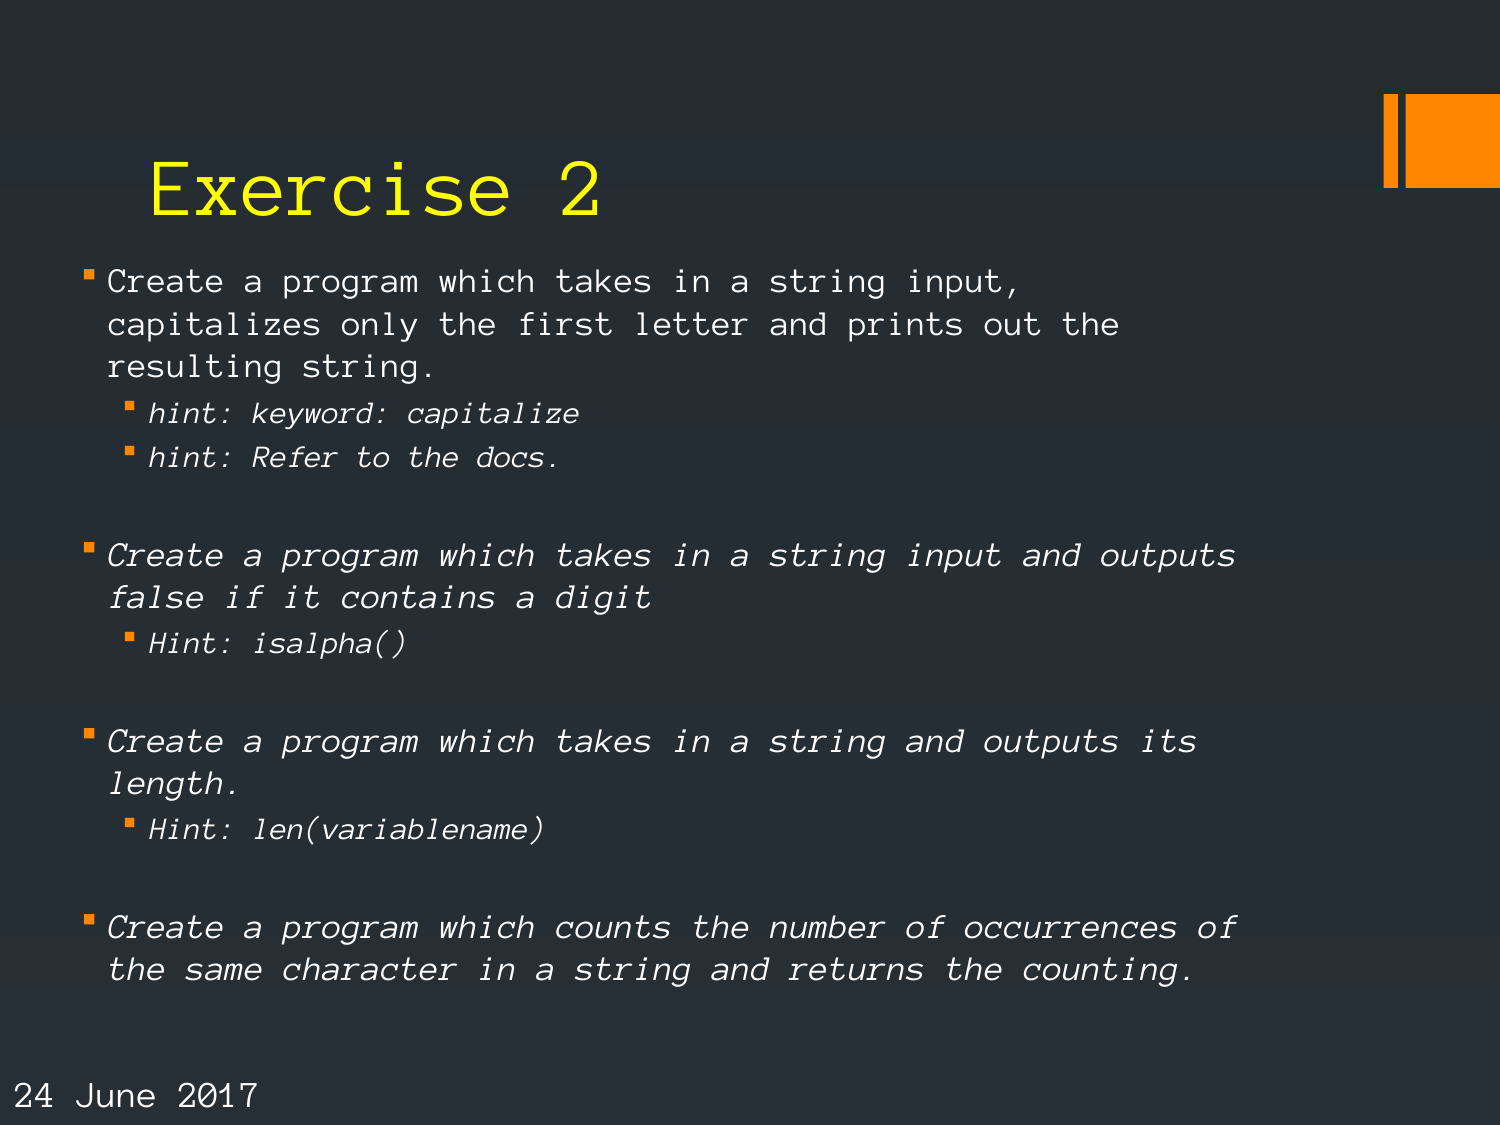

# Exercise 2
Create a program which takes in a string input, capitalizes only the first letter and prints out the resulting string.
hint: keyword: capitalize
hint: Refer to the docs.

Create a program which takes in a string input and outputs false if it contains a digit
Hint: isalpha()

Create a program which takes in a string and outputs its length.
Hint: len(variablename)

Create a program which counts the number of occurrences of the same character in a string and returns the counting.